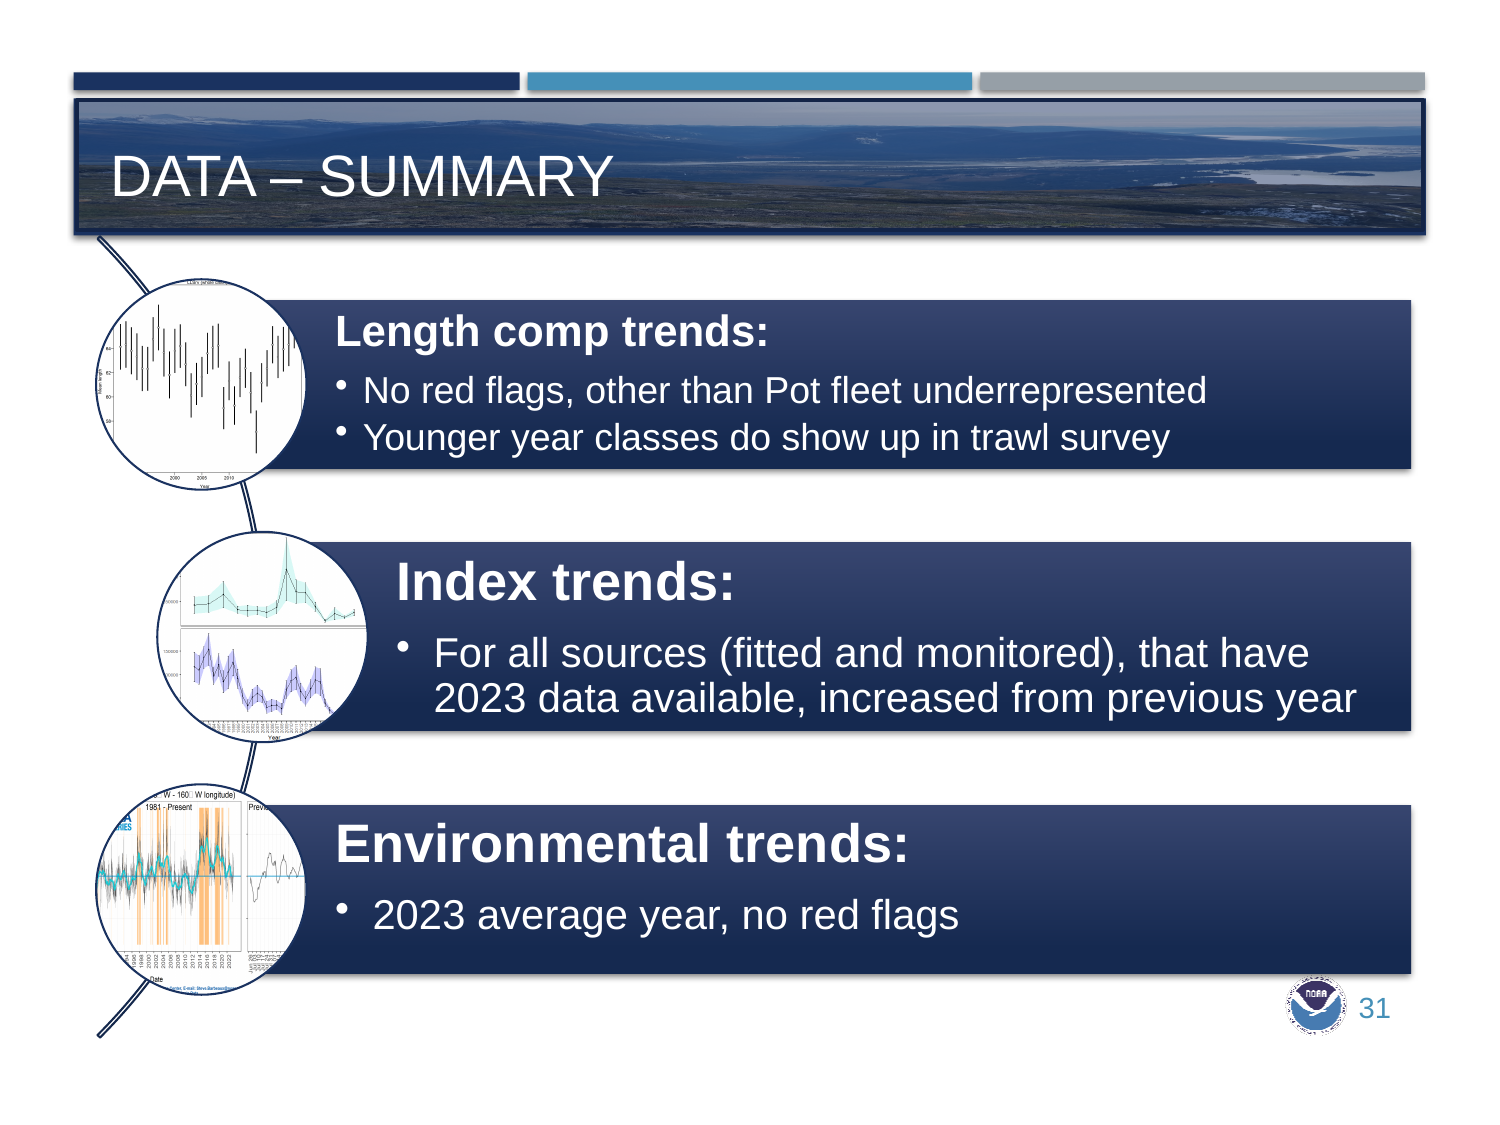

# Data – summary
Length comp trends:
No red flags, other than Pot fleet underrepresented
Younger year classes do show up in trawl survey
Index trends:
For all sources (fitted and monitored), that have 2023 data available, increased from previous year
Environmental trends:
2023 average year, no red flags
31